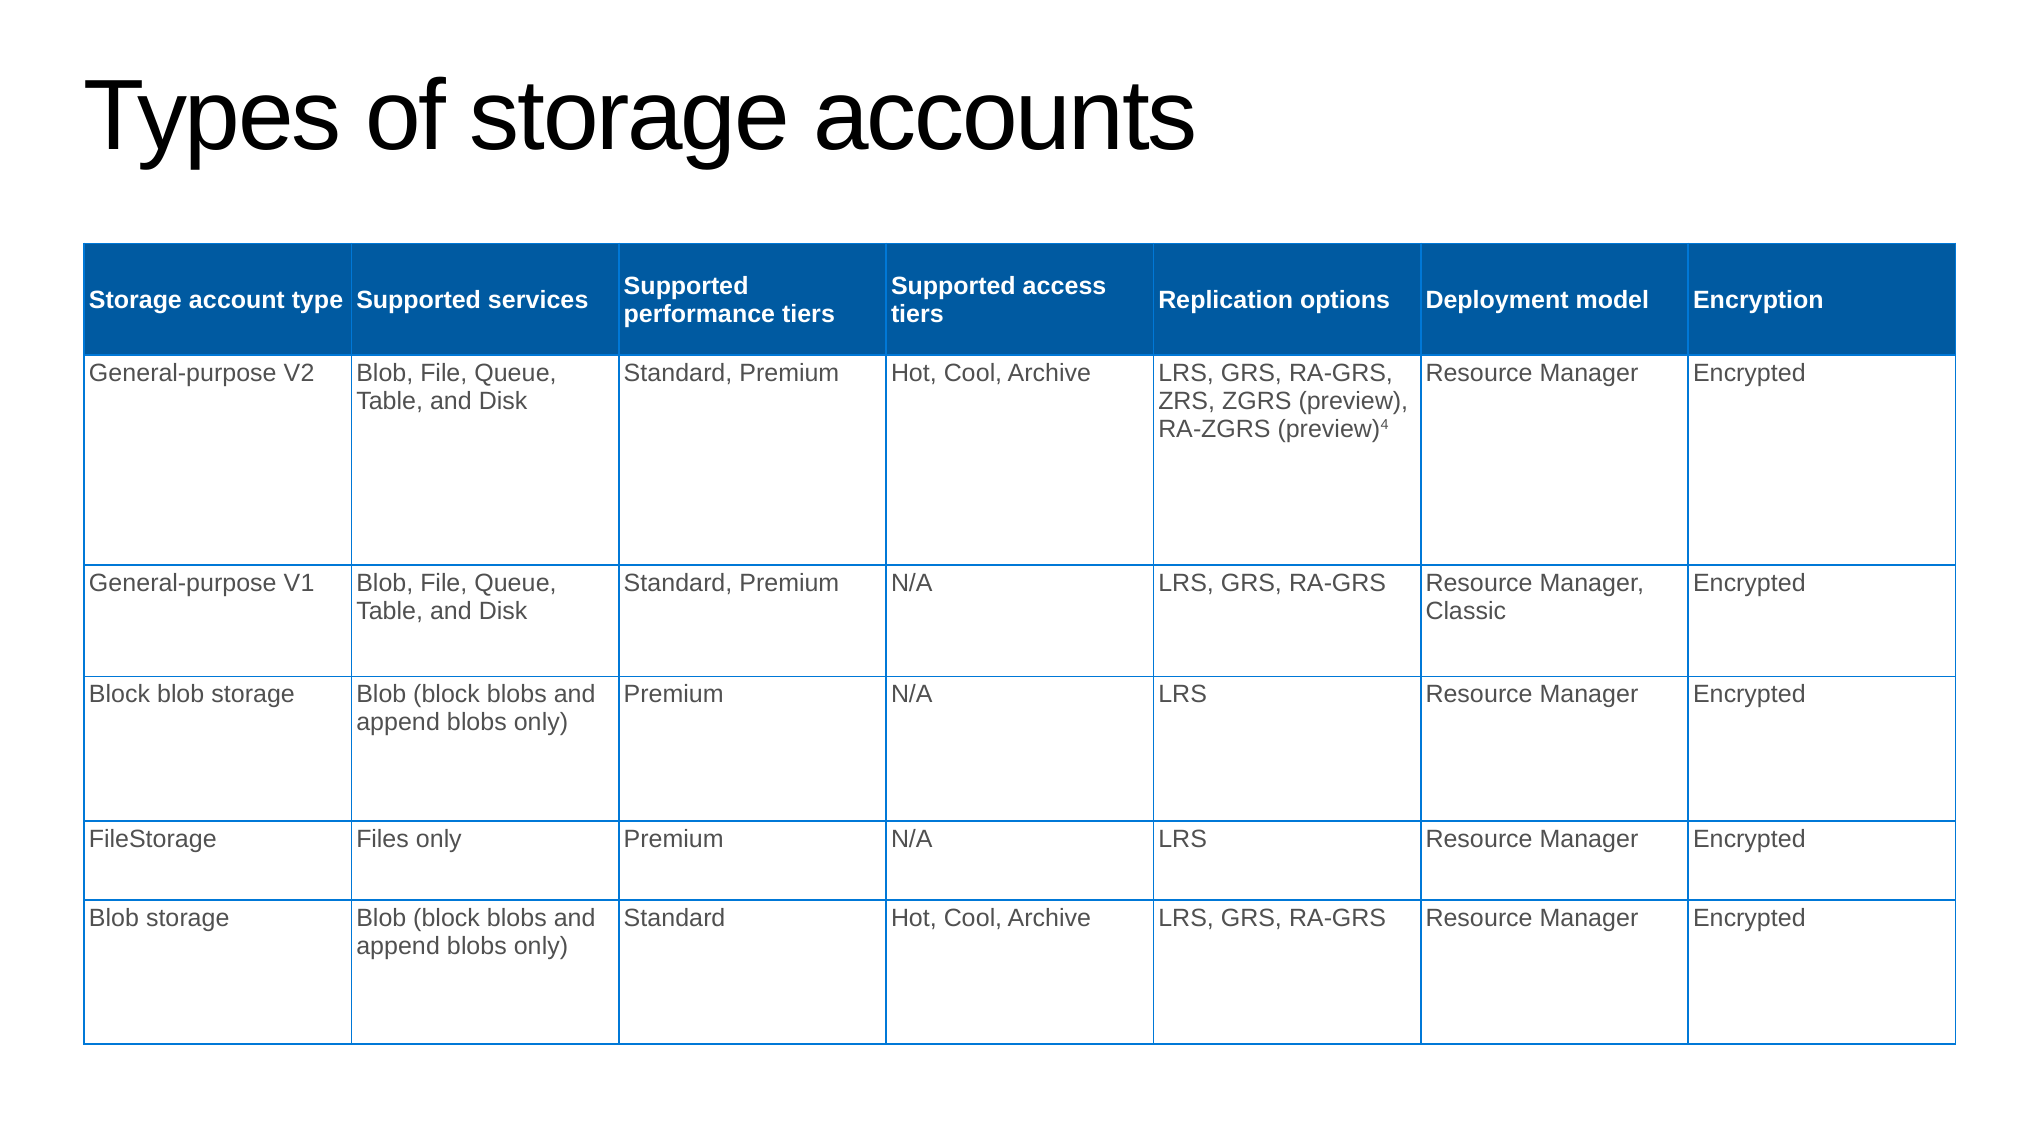

# Types of storage accounts
| Storage account type | Supported services | Supported performance tiers | Supported access tiers | Replication options | Deployment model | Encryption |
| --- | --- | --- | --- | --- | --- | --- |
| General-purpose V2 | Blob, File, Queue, Table, and Disk | Standard, Premium | Hot, Cool, Archive | LRS, GRS, RA-GRS, ZRS, ZGRS (preview), RA-ZGRS (preview)4 | Resource Manager | Encrypted |
| General-purpose V1 | Blob, File, Queue, Table, and Disk | Standard, Premium | N/A | LRS, GRS, RA-GRS | Resource Manager, Classic | Encrypted |
| Block blob storage | Blob (block blobs and append blobs only) | Premium | N/A | LRS | Resource Manager | Encrypted |
| FileStorage | Files only | Premium | N/A | LRS | Resource Manager | Encrypted |
| Blob storage | Blob (block blobs and append blobs only) | Standard | Hot, Cool, Archive | LRS, GRS, RA-GRS | Resource Manager | Encrypted |